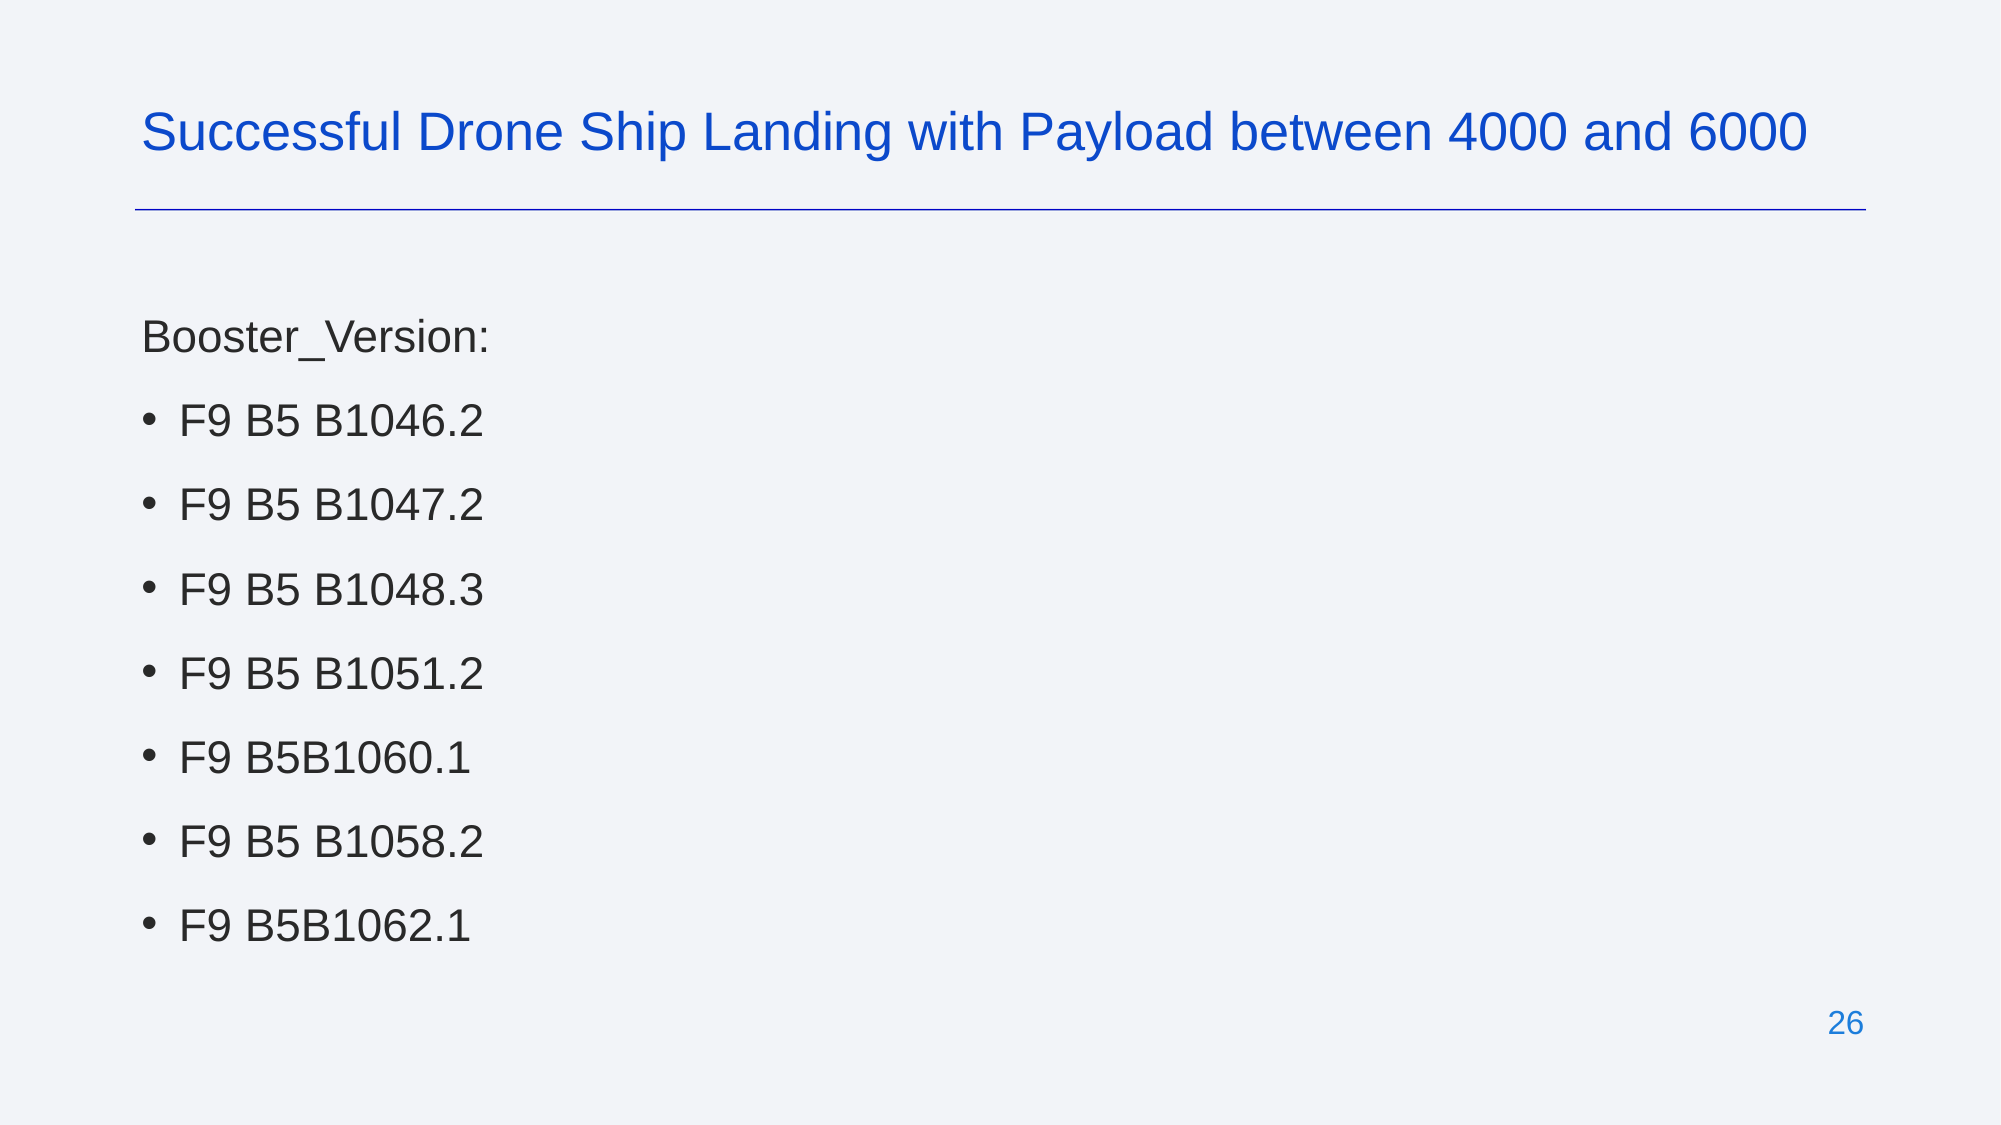

Successful Drone Ship Landing with Payload between 4000 and 6000
Booster_Version:
F9 B5 B1046.2
F9 B5 B1047.2
F9 B5 B1048.3
F9 B5 B1051.2
F9 B5B1060.1
F9 B5 B1058.2
F9 B5B1062.1
26